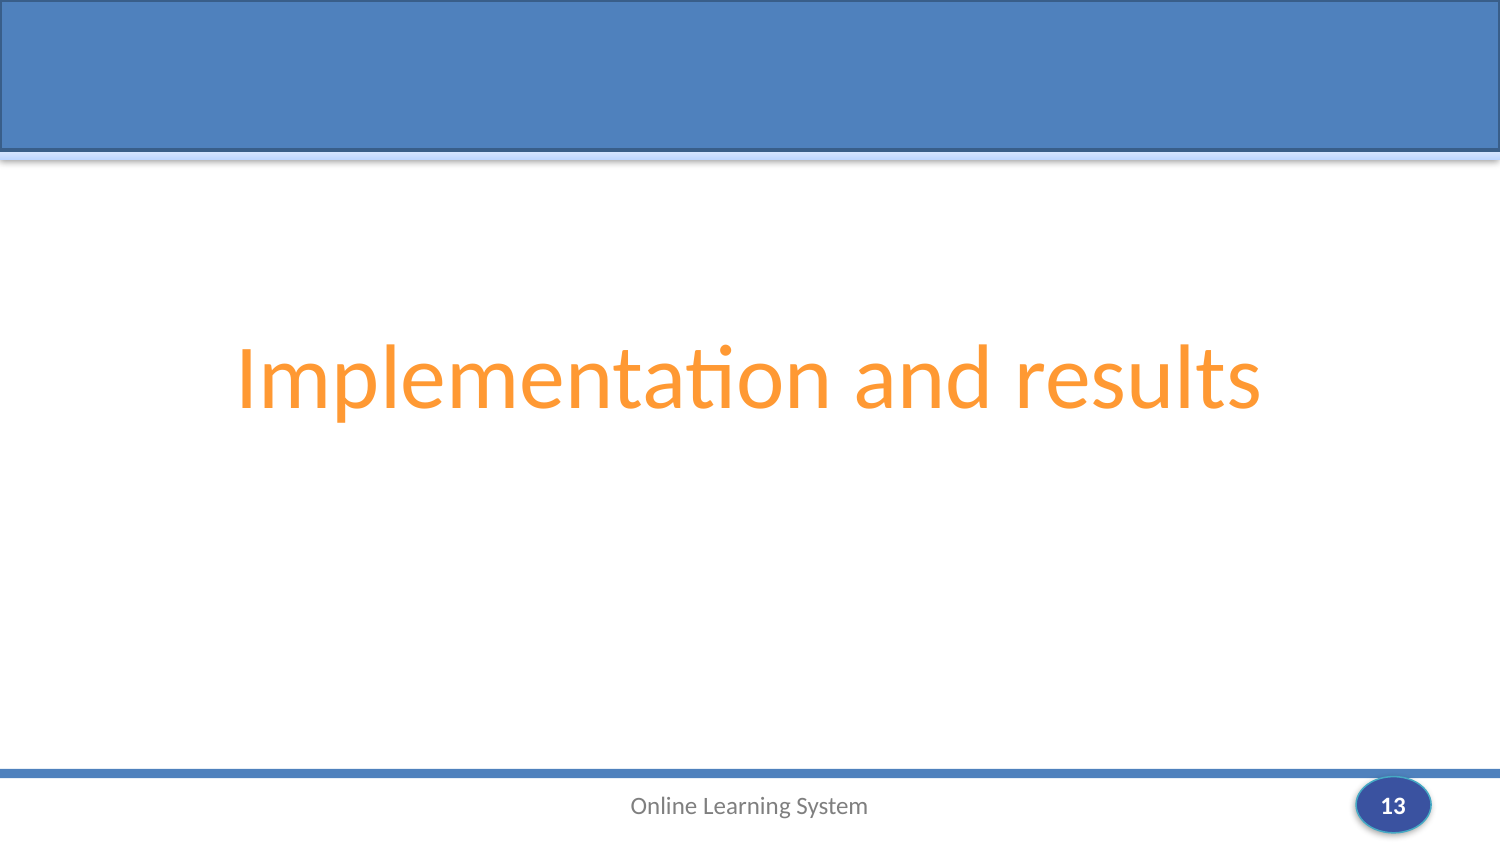

# Implementation and results
Online Learning System
13